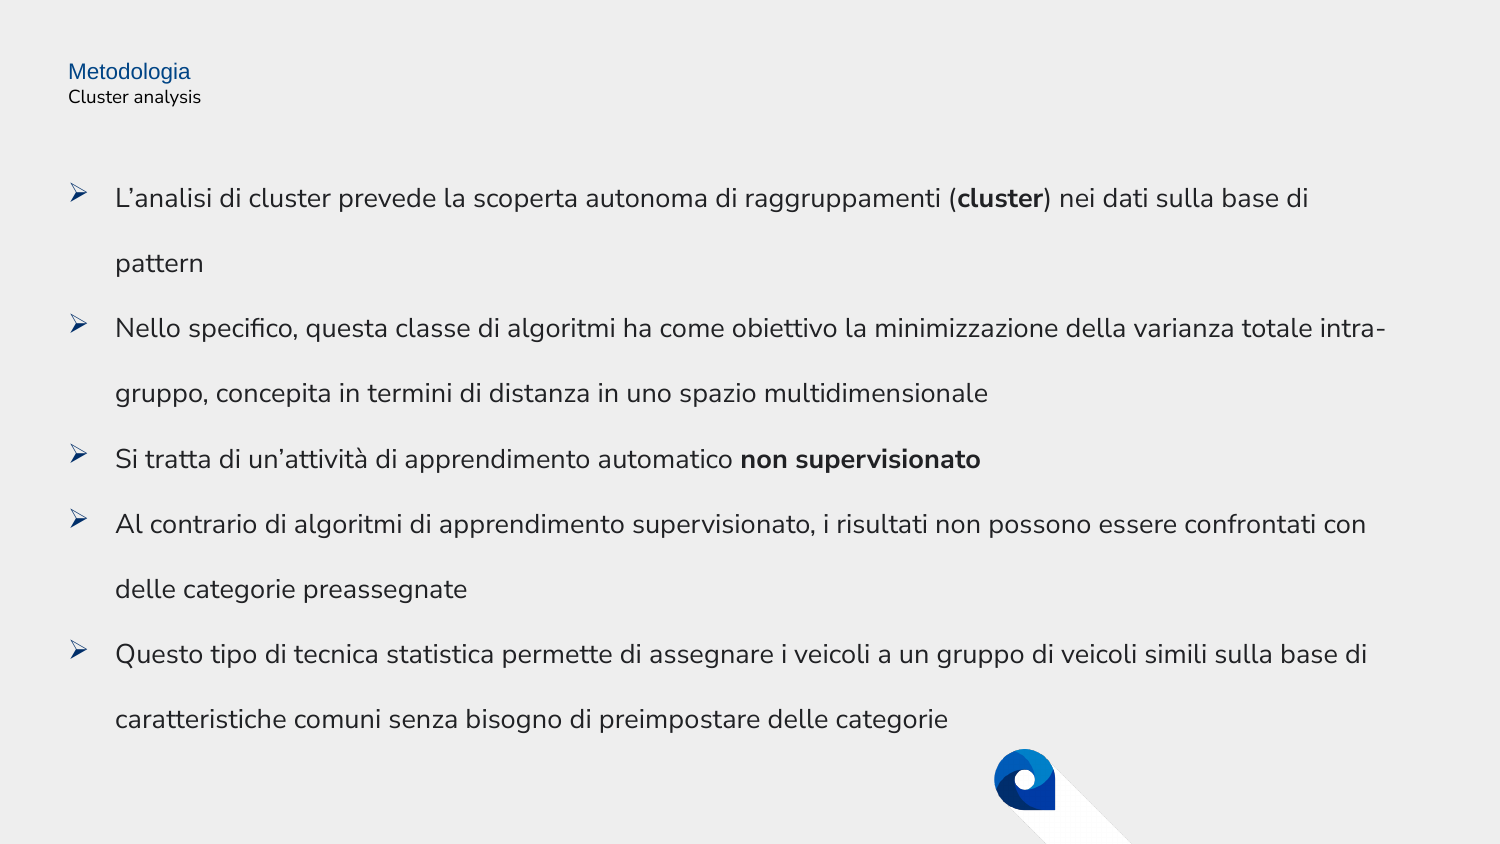

# Metodologia Cluster analysis
L’analisi di cluster prevede la scoperta autonoma di raggruppamenti (cluster) nei dati sulla base di pattern
Nello specifico, questa classe di algoritmi ha come obiettivo la minimizzazione della varianza totale intra-gruppo, concepita in termini di distanza in uno spazio multidimensionale
Si tratta di un’attività di apprendimento automatico non supervisionato
Al contrario di algoritmi di apprendimento supervisionato, i risultati non possono essere confrontati con delle categorie preassegnate
Questo tipo di tecnica statistica permette di assegnare i veicoli a un gruppo di veicoli simili sulla base di caratteristiche comuni senza bisogno di preimpostare delle categorie